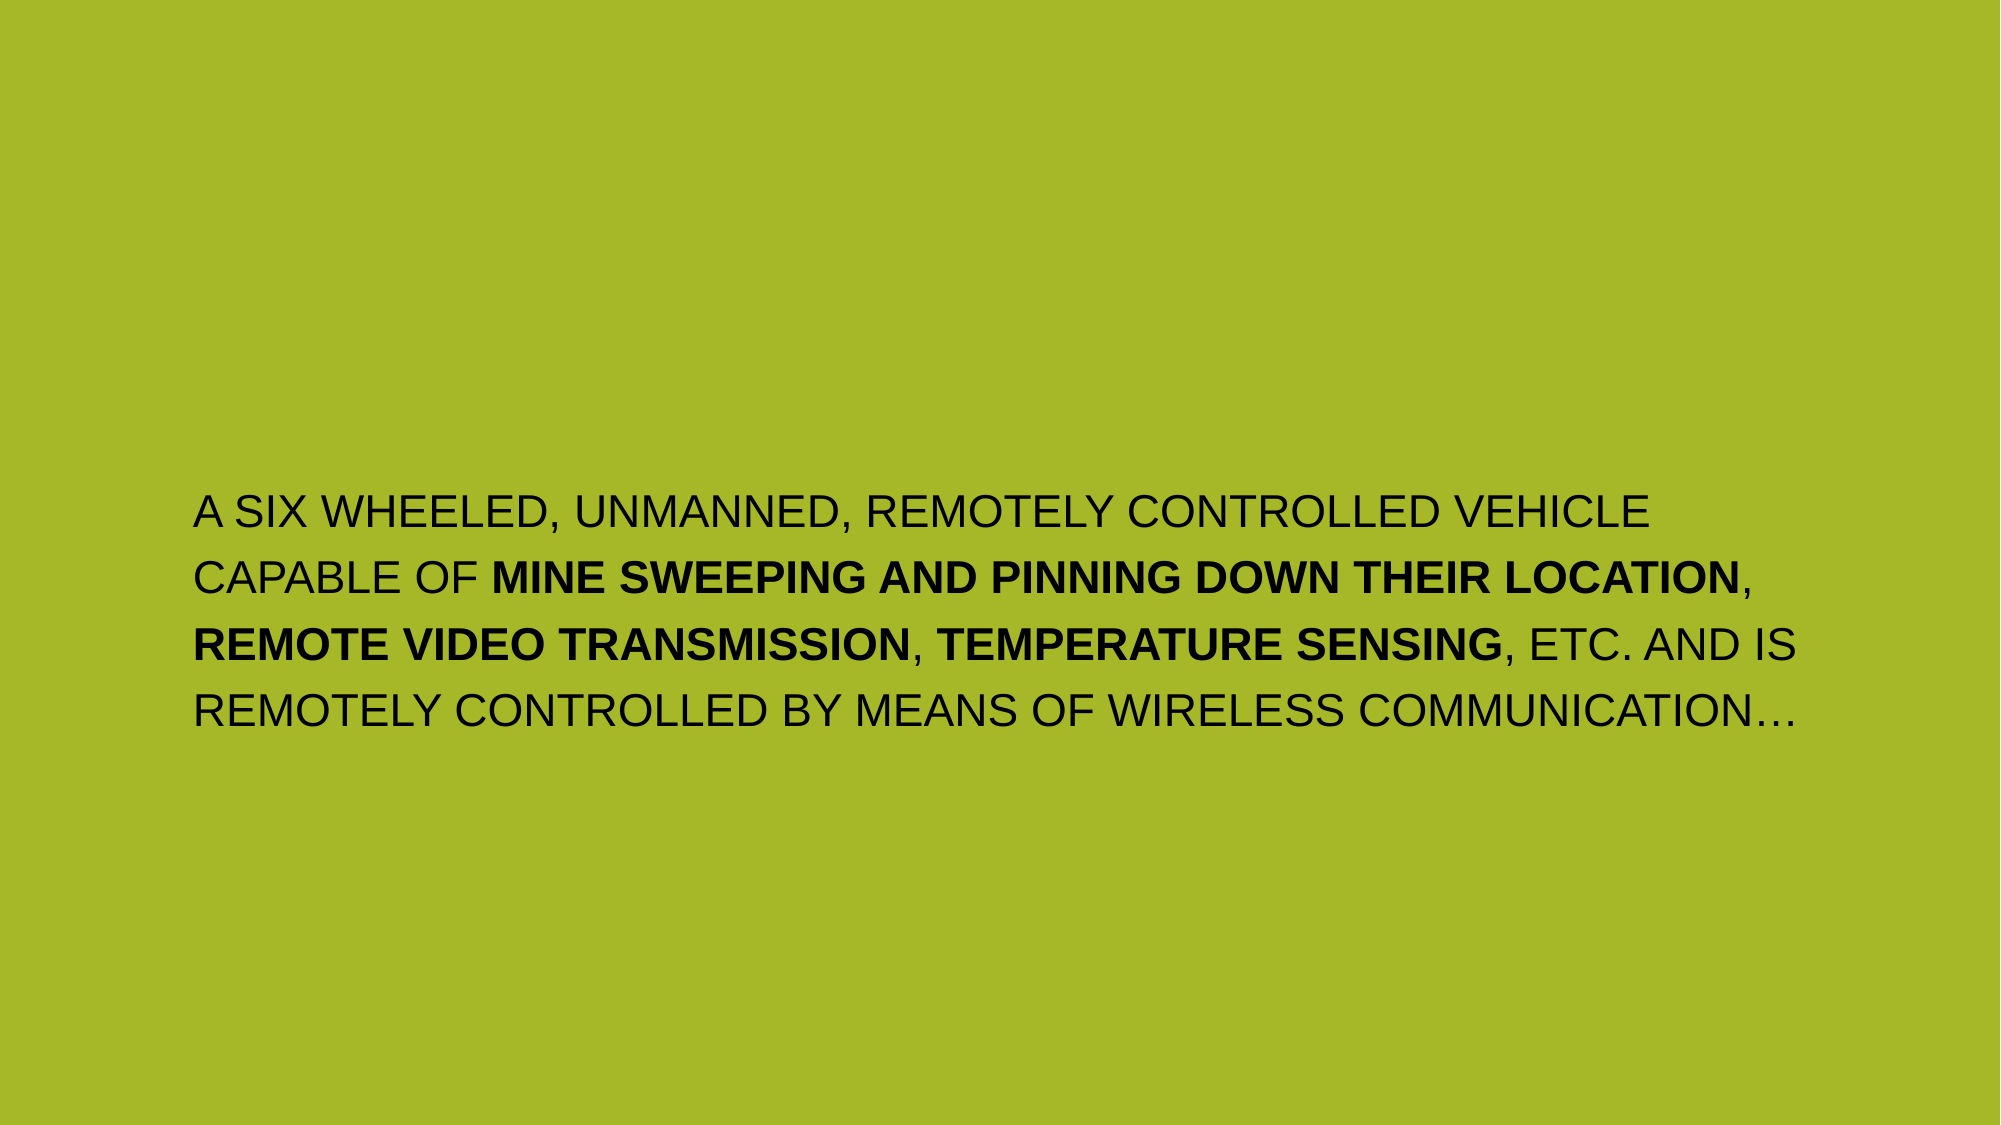

A SIX WHEELED, UNMANNED, REMOTELY CONTROLLED VEHICLE CAPABLE OF MINE SWEEPING AND PINNING DOWN THEIR LOCATION, REMOTE VIDEO TRANSMISSION, TEMPERATURE SENSING, ETC. AND IS REMOTELY CONTROLLED BY MEANS OF WIRELESS COMMUNICATION…